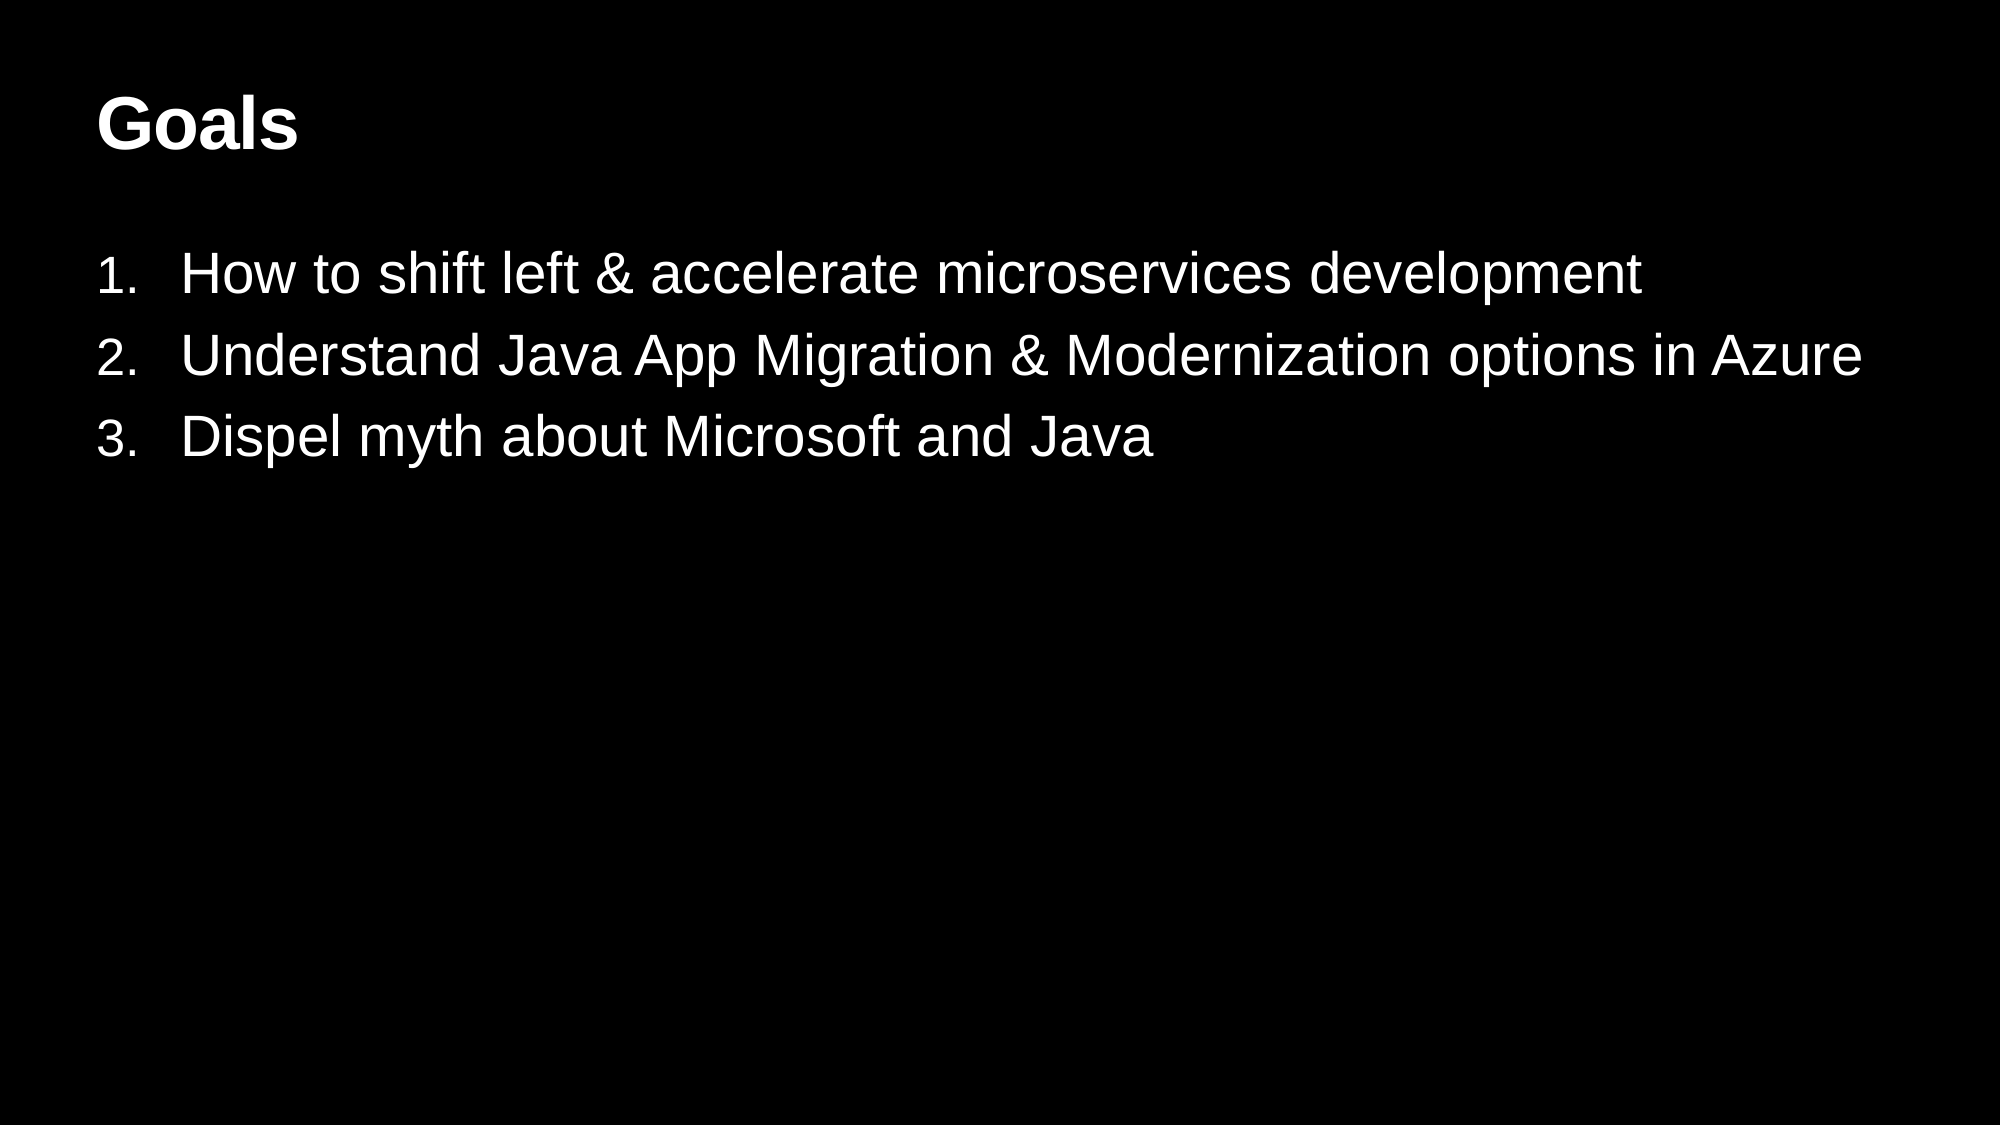

# Goals
How to shift left & accelerate microservices development
Understand Java App Migration & Modernization options in Azure
Dispel myth about Microsoft and Java